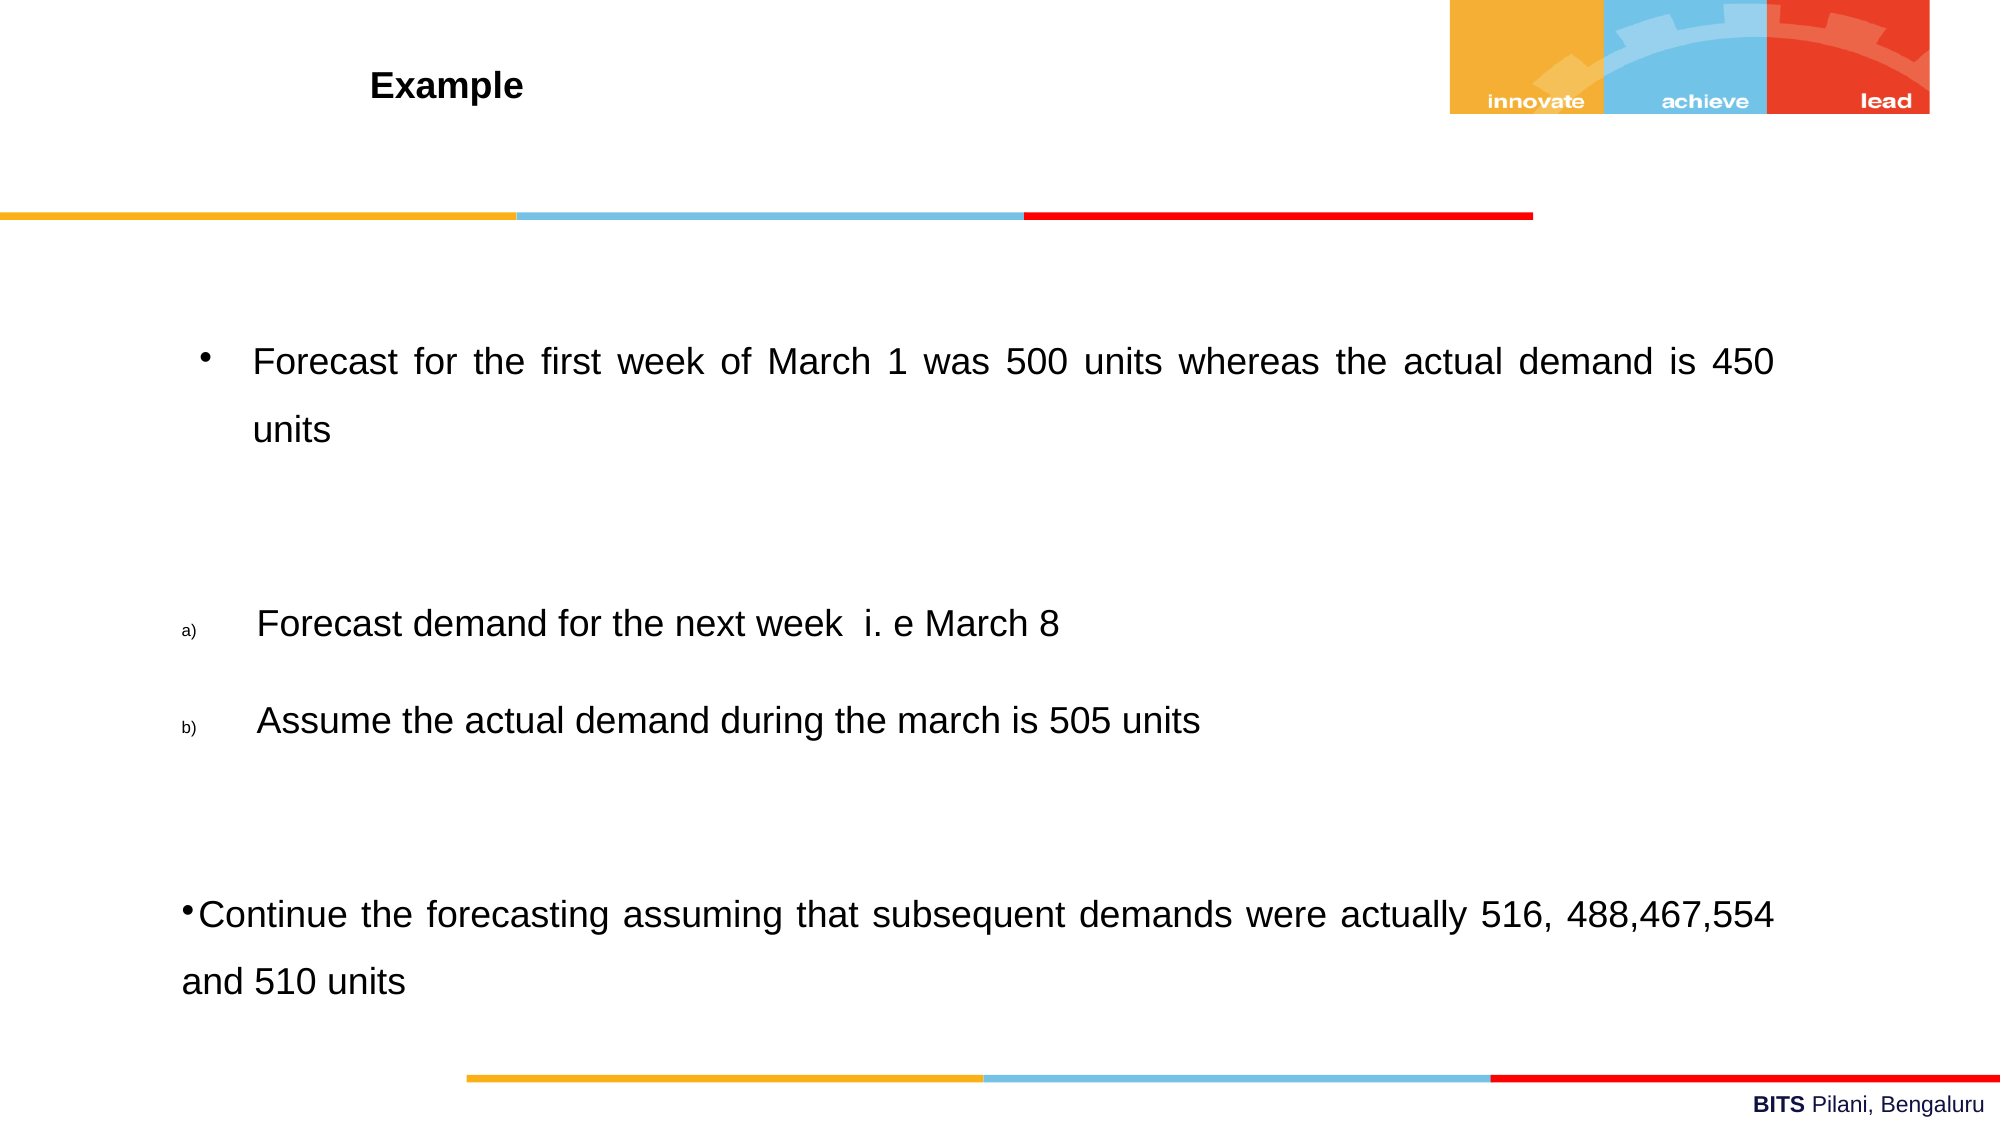

Example

Forecast for the first week of March 1 was 500 units whereas the actual demand is 450 units

Forecast demand for the next week  i. e March 8
Assume the actual demand during the march is 505 units

Continue the forecasting assuming that subsequent demands were actually 516, 488,467,554 and 510 units